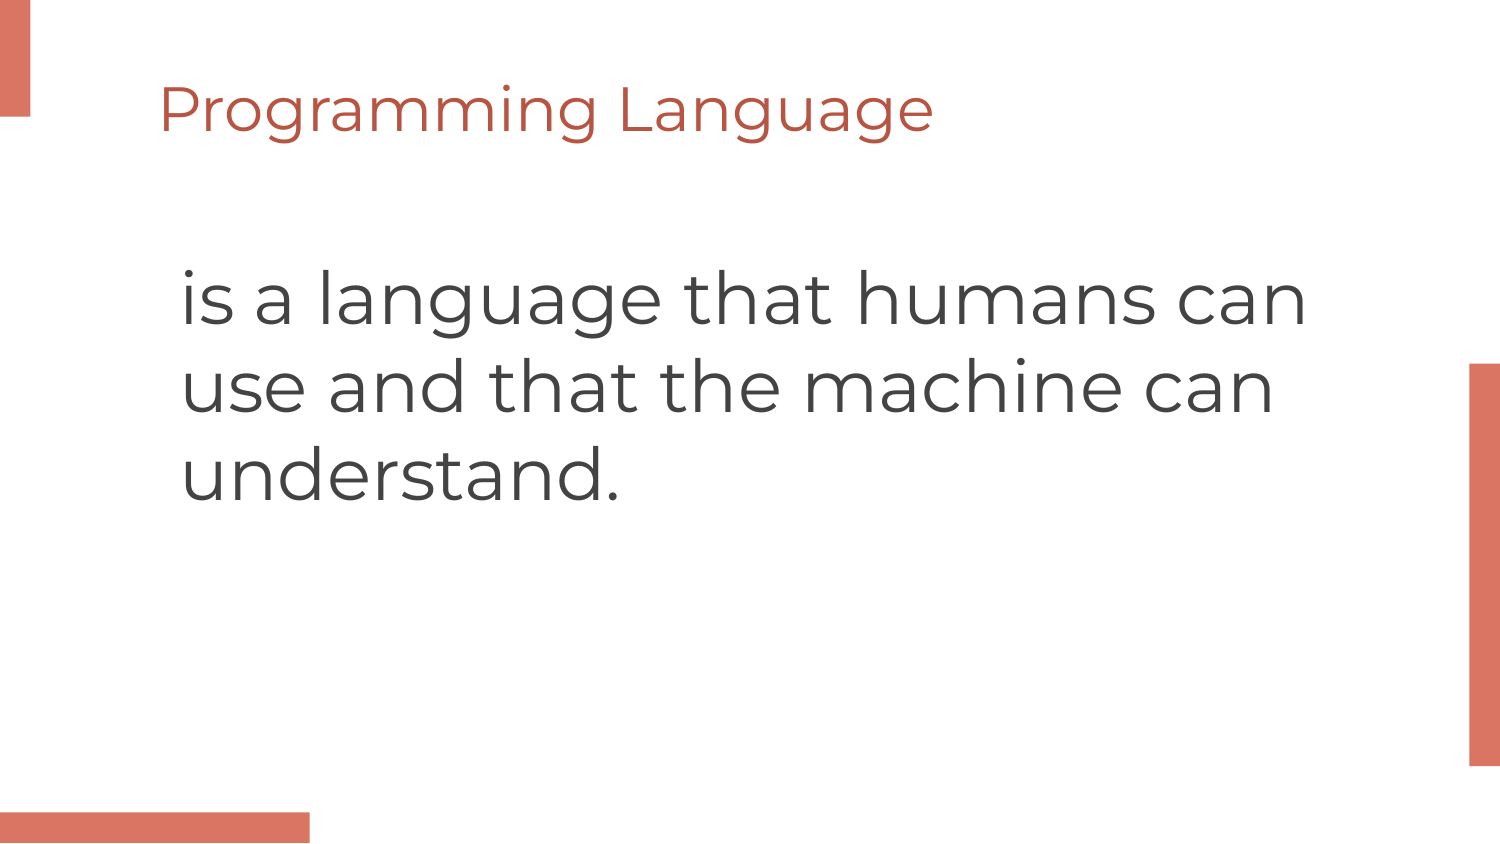

Programming Language
is a language that humans can use and that the machine can understand.